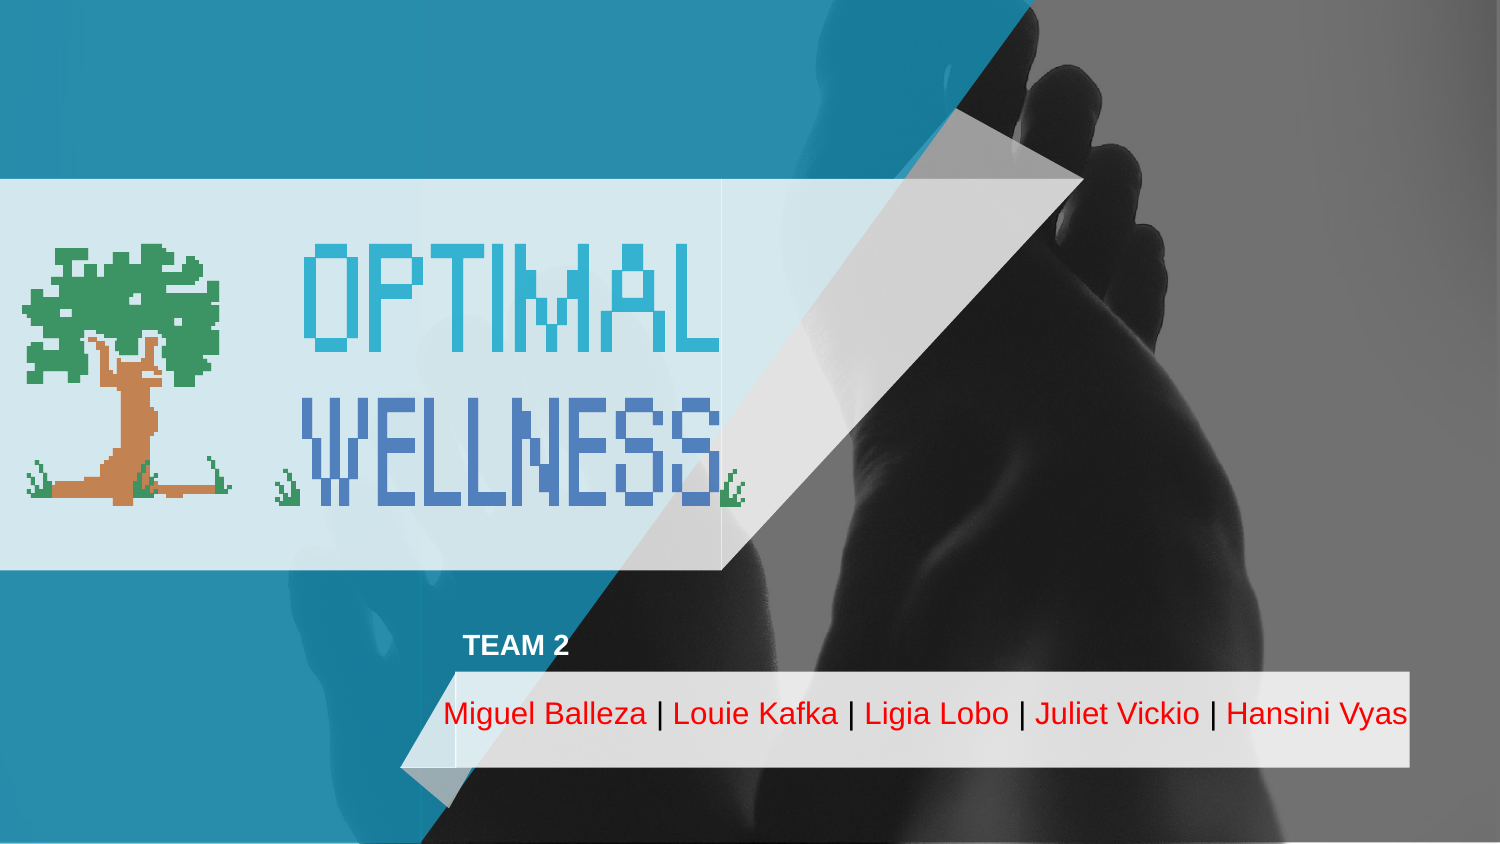

TEAM 2
Miguel Balleza | Louie Kafka | Ligia Lobo | Juliet Vickio | Hansini Vyas